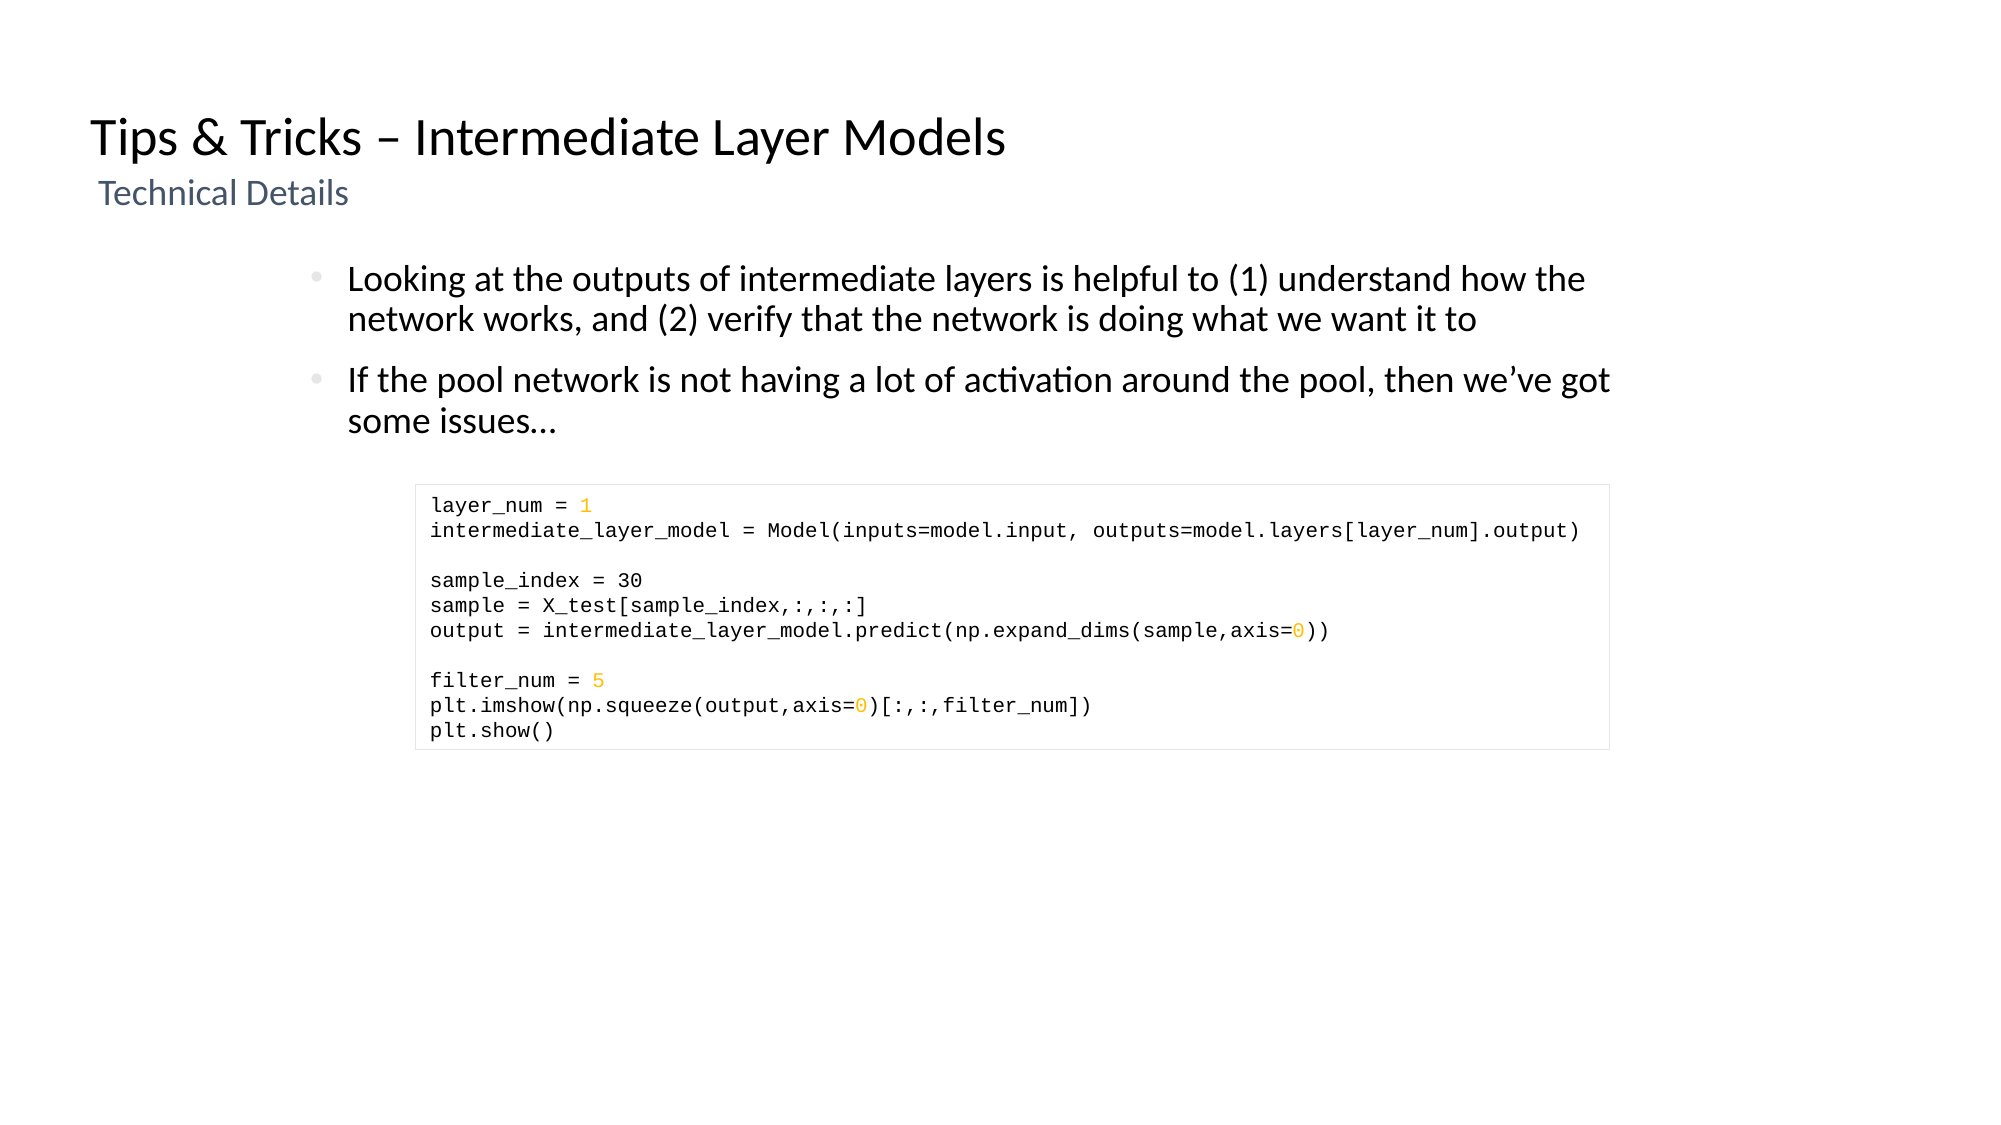

# Tips & Tricks – Intermediate Layer Models
Technical Details
Looking at the outputs of intermediate layers is helpful to (1) understand how the network works, and (2) verify that the network is doing what we want it to
If the pool network is not having a lot of activation around the pool, then we’ve got some issues…
layer_num = 1
intermediate_layer_model = Model(inputs=model.input, outputs=model.layers[layer_num].output)

sample_index = 30
sample = X_test[sample_index,:,:,:]
output = intermediate_layer_model.predict(np.expand_dims(sample,axis=0))

filter_num = 5
plt.imshow(np.squeeze(output,axis=0)[:,:,filter_num])
plt.show()
40